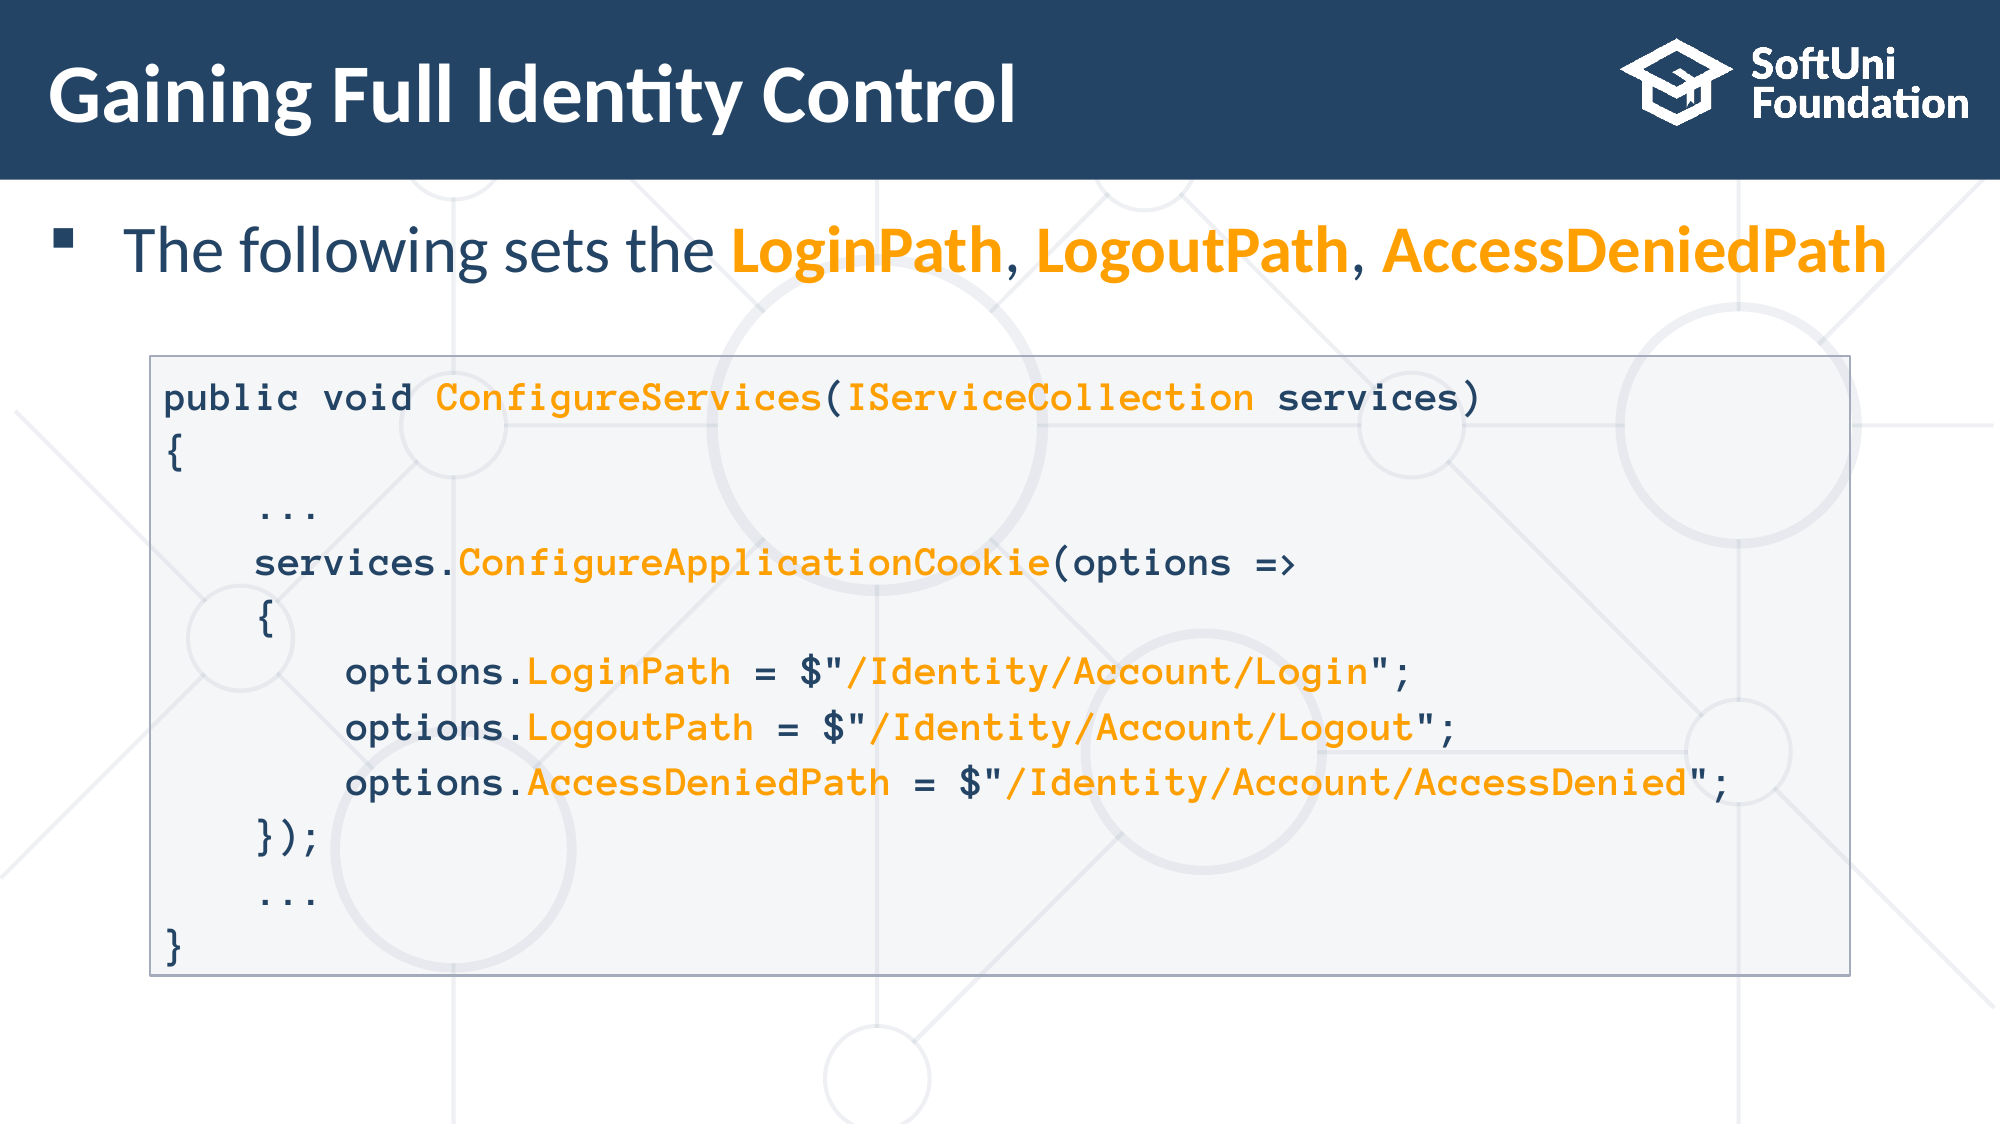

# Gaining Full Identity Control
The following sets the LoginPath, LogoutPath, AccessDeniedPath

public void ConfigureServices(IServiceCollection services)
{
    ...
    services.ConfigureApplicationCookie(options =>
    {
        options.LoginPath = $"/Identity/Account/Login";
        options.LogoutPath = $"/Identity/Account/Logout";
        options.AccessDeniedPath = $"/Identity/Account/AccessDenied";
    });
    ...
}